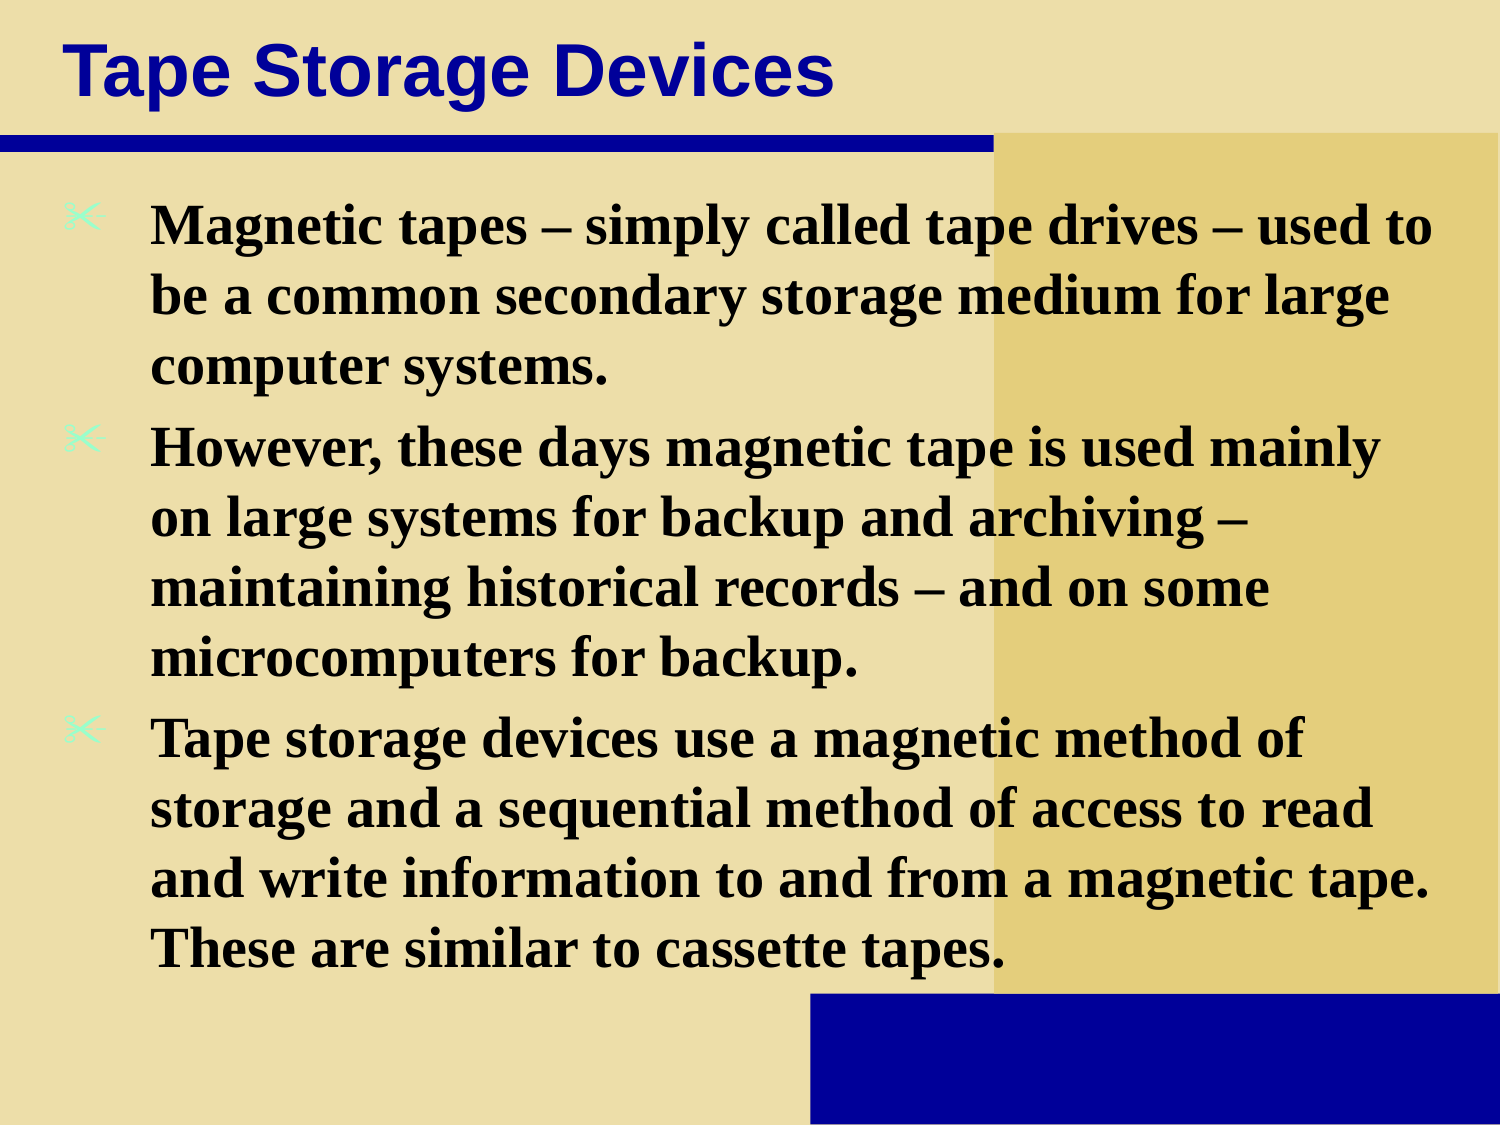

# Tape Storage Devices
Magnetic tapes – simply called tape drives – used to be a common secondary storage medium for large computer systems.
However, these days magnetic tape is used mainly on large systems for backup and archiving – maintaining historical records – and on some microcomputers for backup.
Tape storage devices use a magnetic method of storage and a sequential method of access to read and write information to and from a magnetic tape. These are similar to cassette tapes.